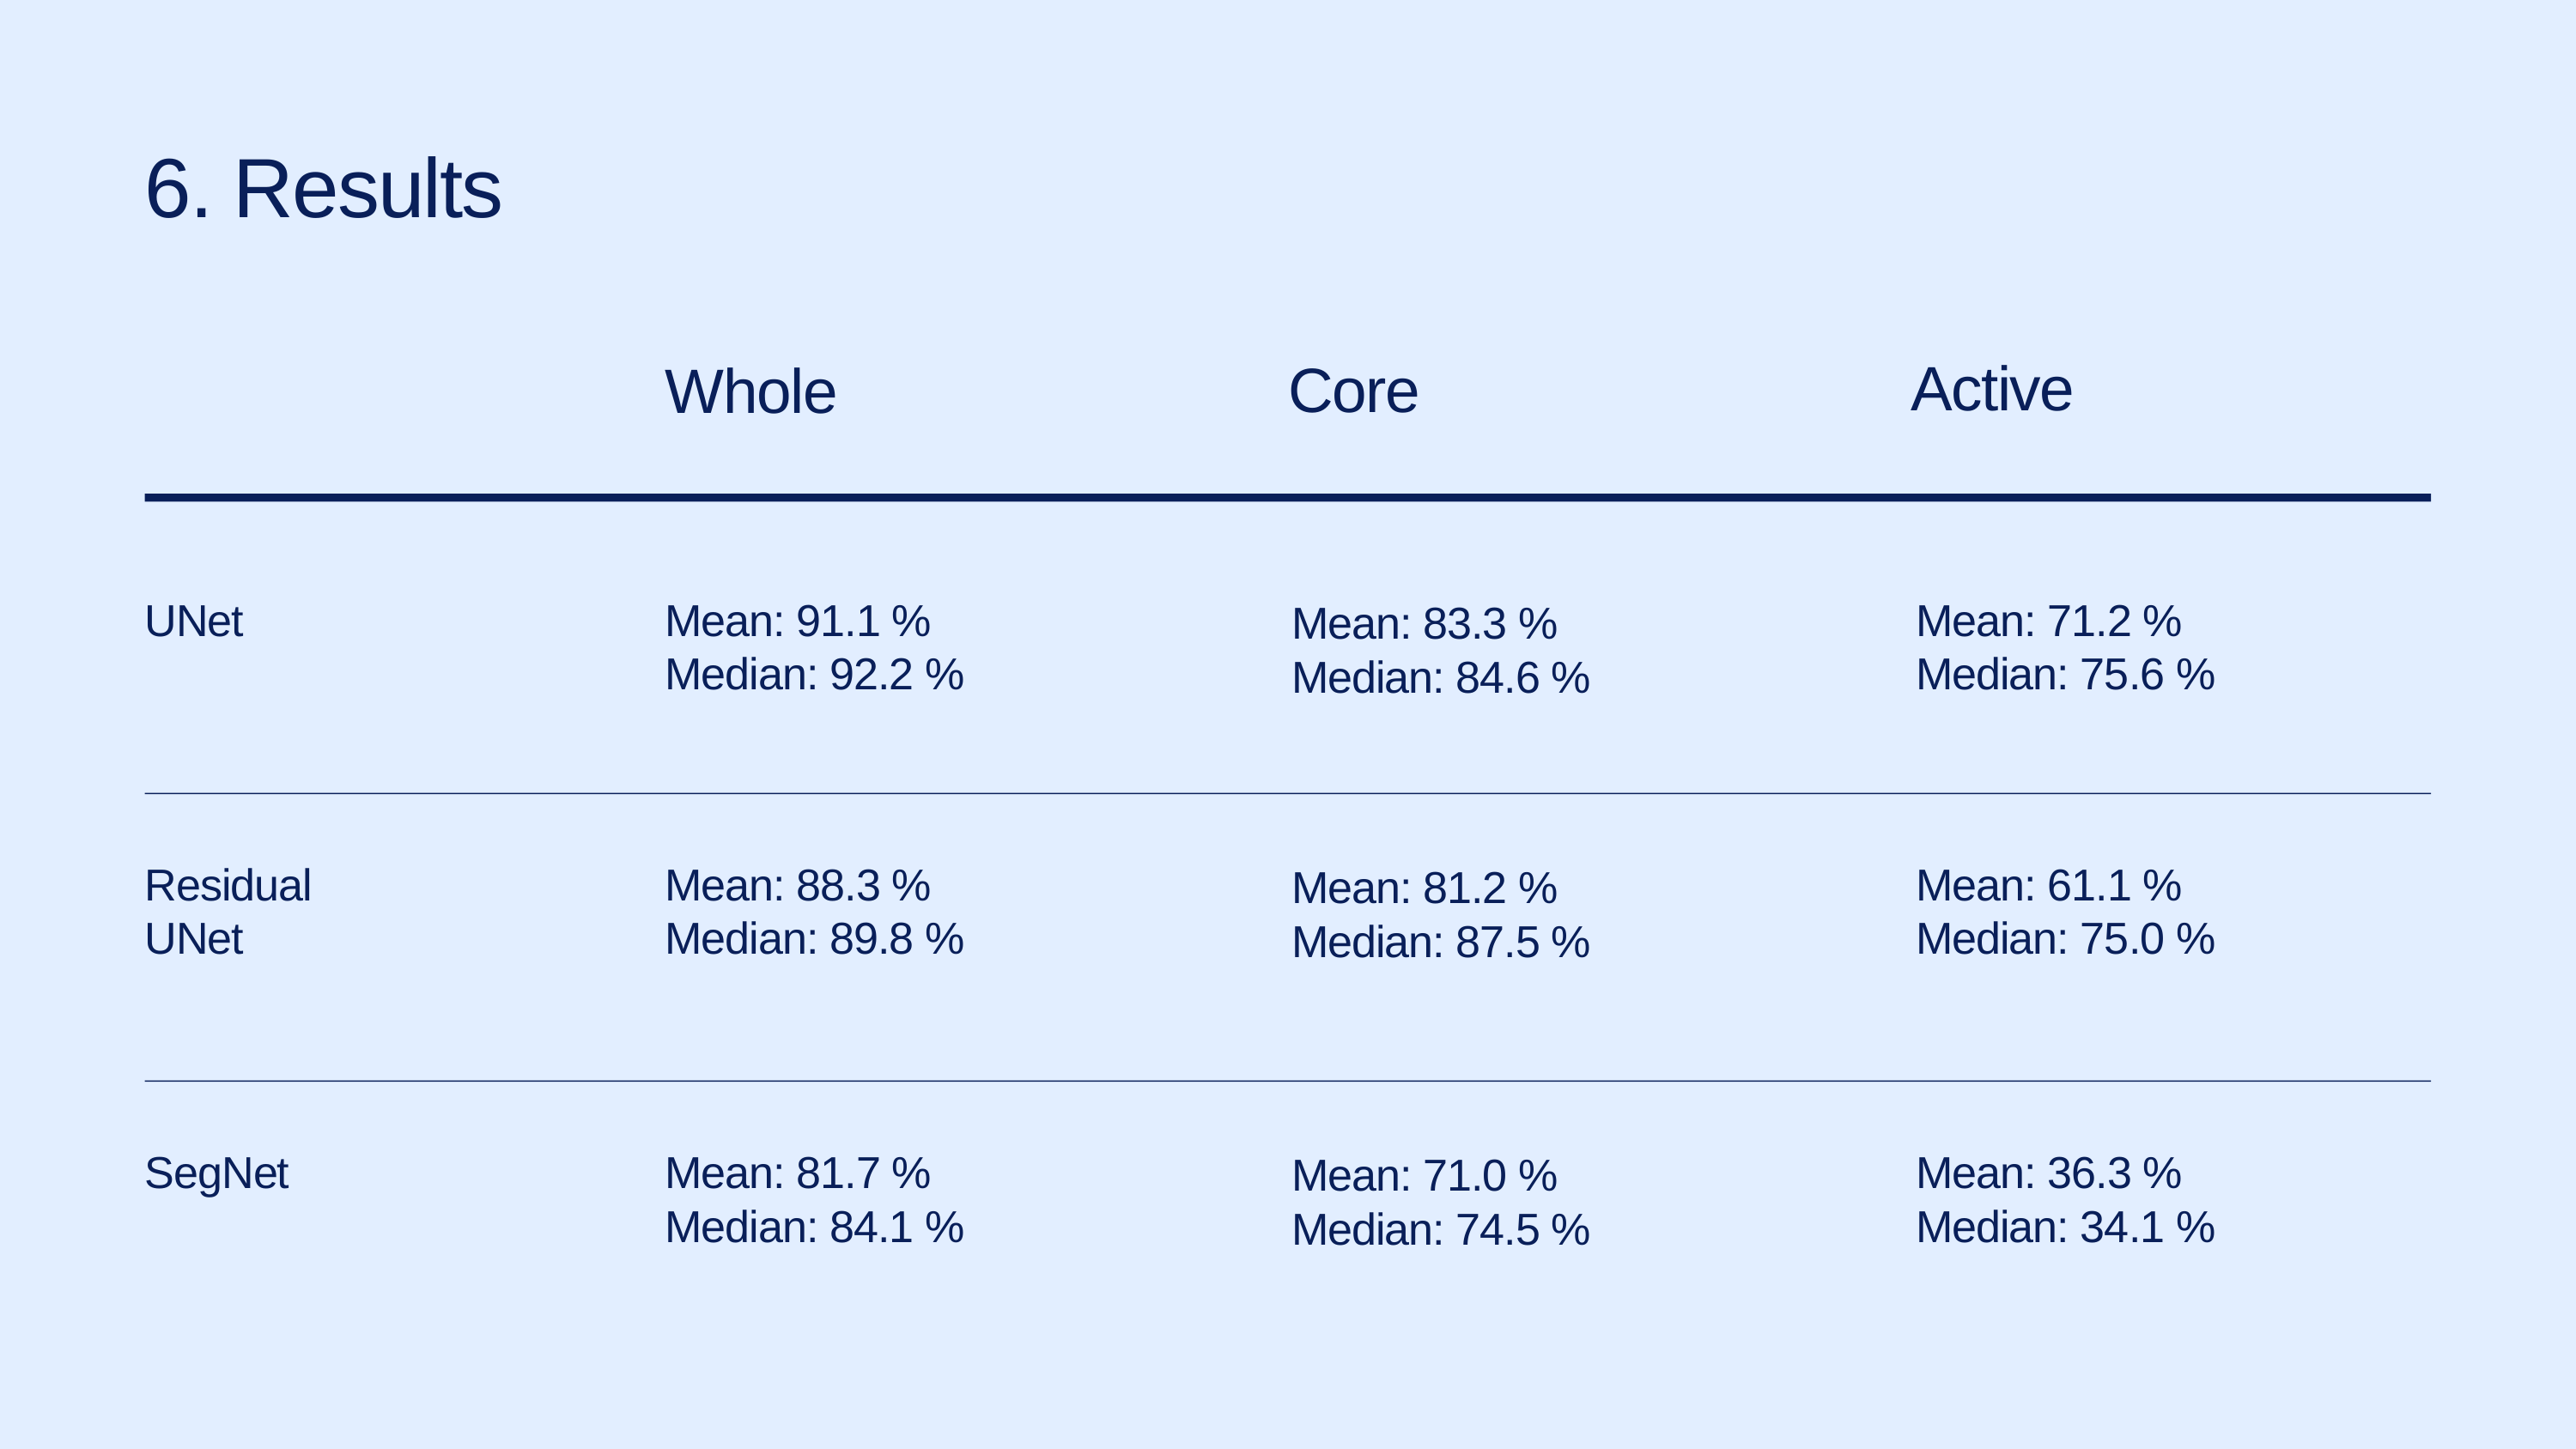

6. Results
Active
Core
Whole

UNet
Mean: 91.1 %
Median: 92.2 %
Mean: 71.2 %
Median: 75.6 %
Mean: 83.3 %
Median: 84.6 %

Residual UNet
Mean: 88.3 %
Median: 89.8 %
Mean: 61.1 %
Median: 75.0 %
Mean: 81.2 %
Median: 87.5 %

SegNet
Mean: 81.7 %
Median: 84.1 %
Mean: 36.3 %
Median: 34.1 %
Mean: 71.0 %
Median: 74.5 %